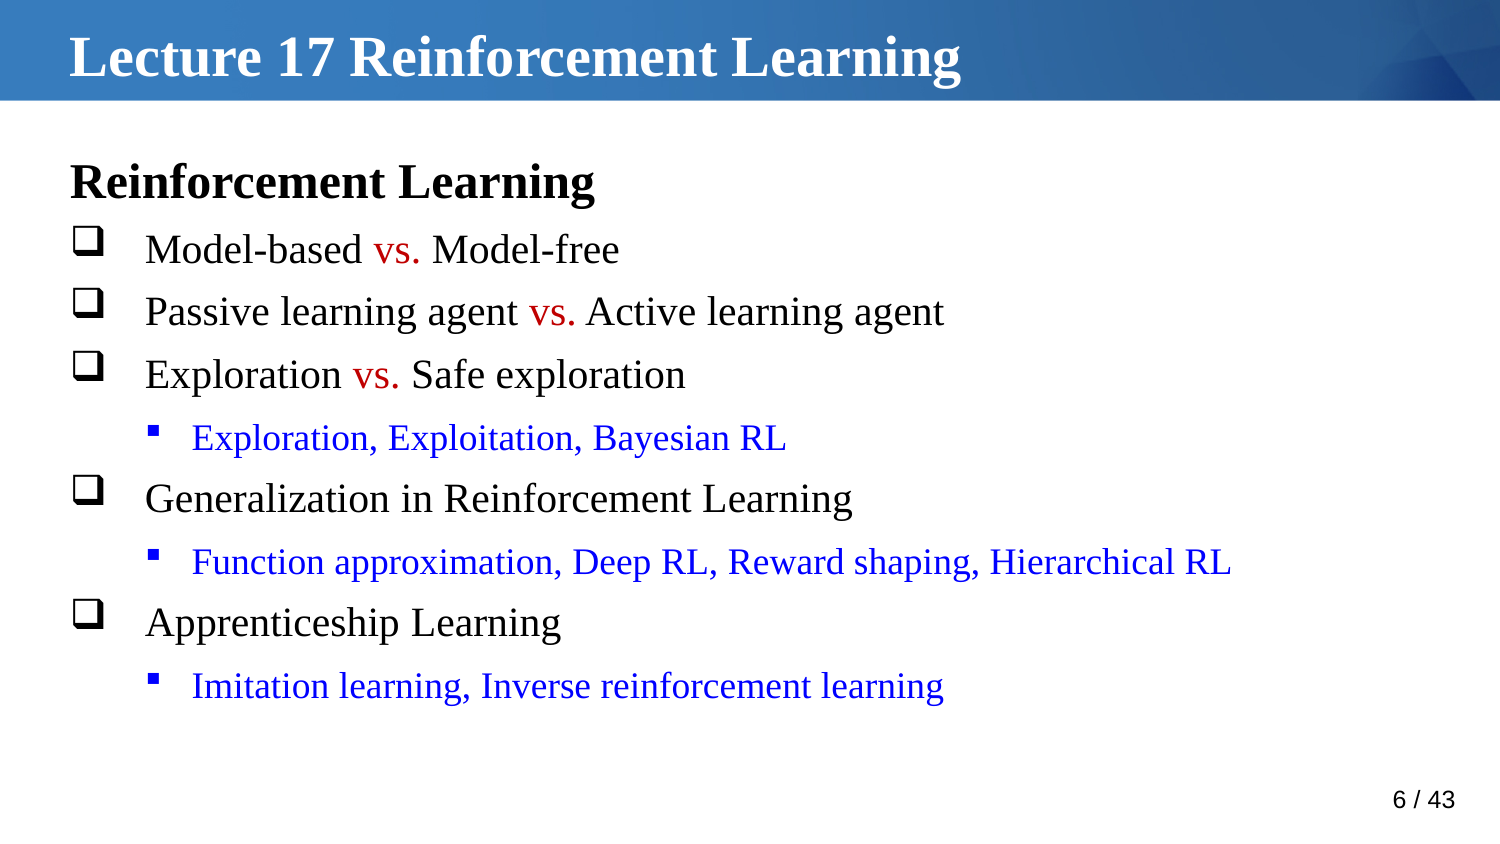

# Lecture 17 Reinforcement Learning
Reinforcement Learning
Model-based vs. Model-free
Passive learning agent vs. Active learning agent
Exploration vs. Safe exploration
Exploration, Exploitation, Bayesian RL
Generalization in Reinforcement Learning
Function approximation, Deep RL, Reward shaping, Hierarchical RL
Apprenticeship Learning
Imitation learning, Inverse reinforcement learning